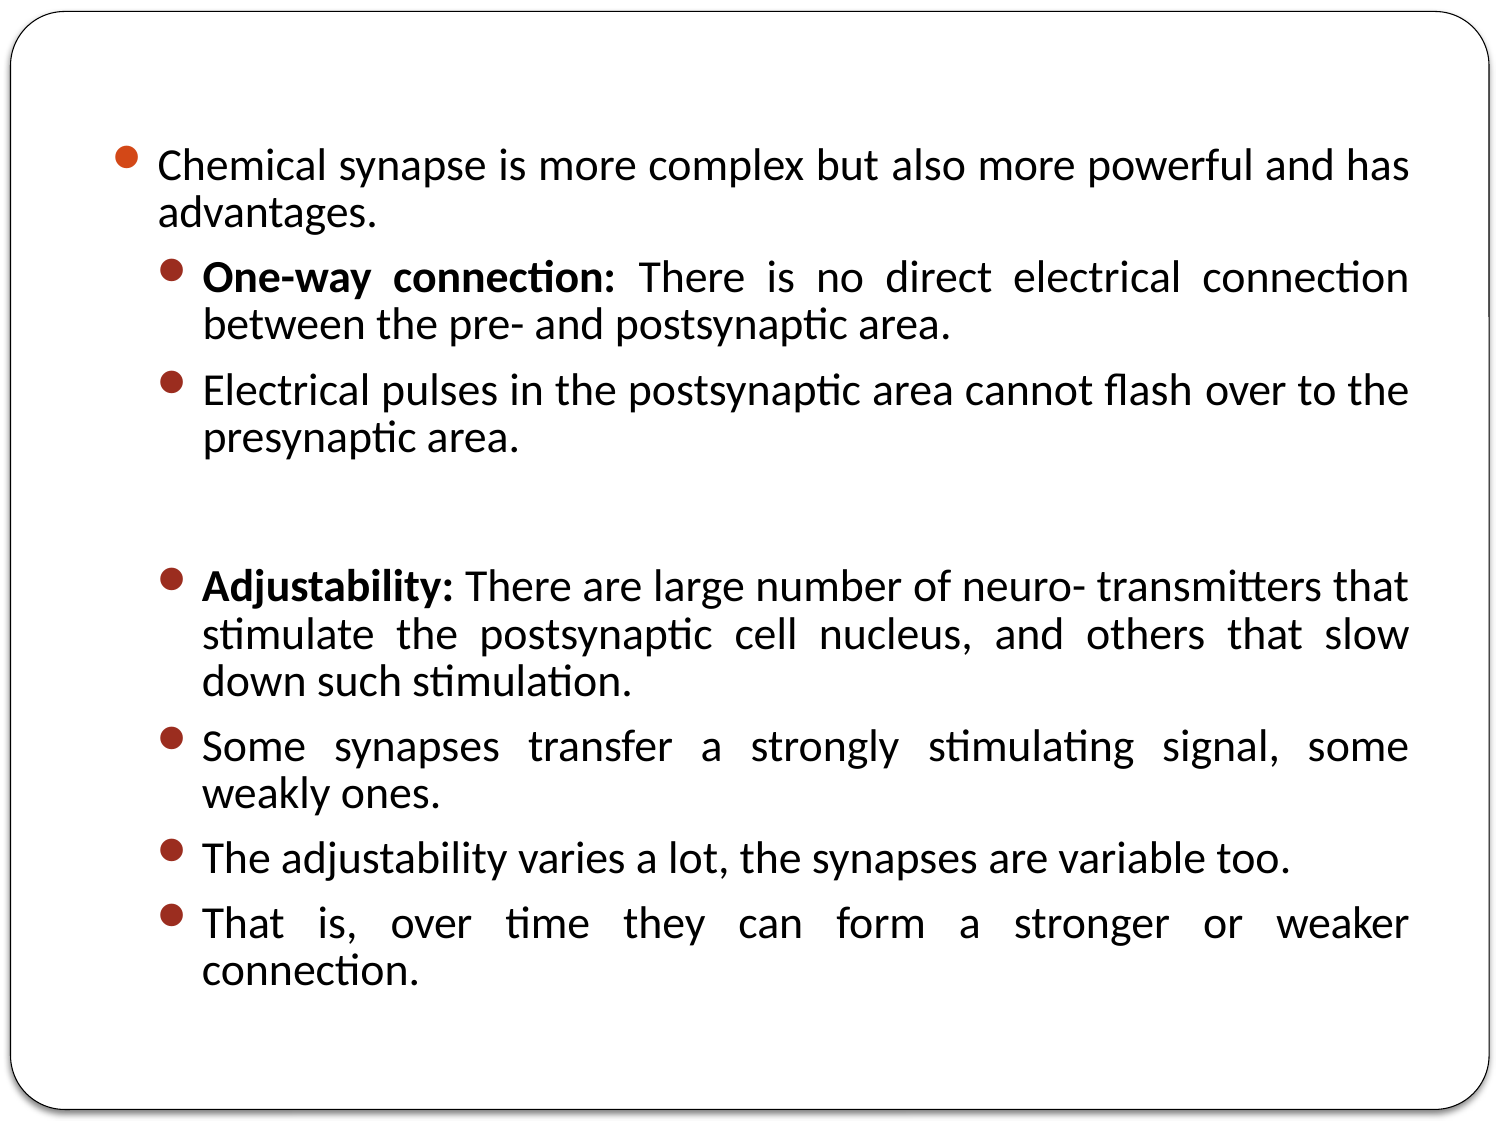

Chemical synapse is more complex but also more powerful and has advantages.
One-way connection: There is no direct electrical connection between the pre- and postsynaptic area.
Electrical pulses in the postsynaptic area cannot flash over to the presynaptic area.

Adjustability: There are large number of neuro- transmitters that stimulate the postsynaptic cell nucleus, and others that slow down such stimulation.
Some synapses transfer a strongly stimulating signal, some weakly ones.
The adjustability varies a lot, the synapses are variable too.
That is, over time they can form a stronger or weaker connection.